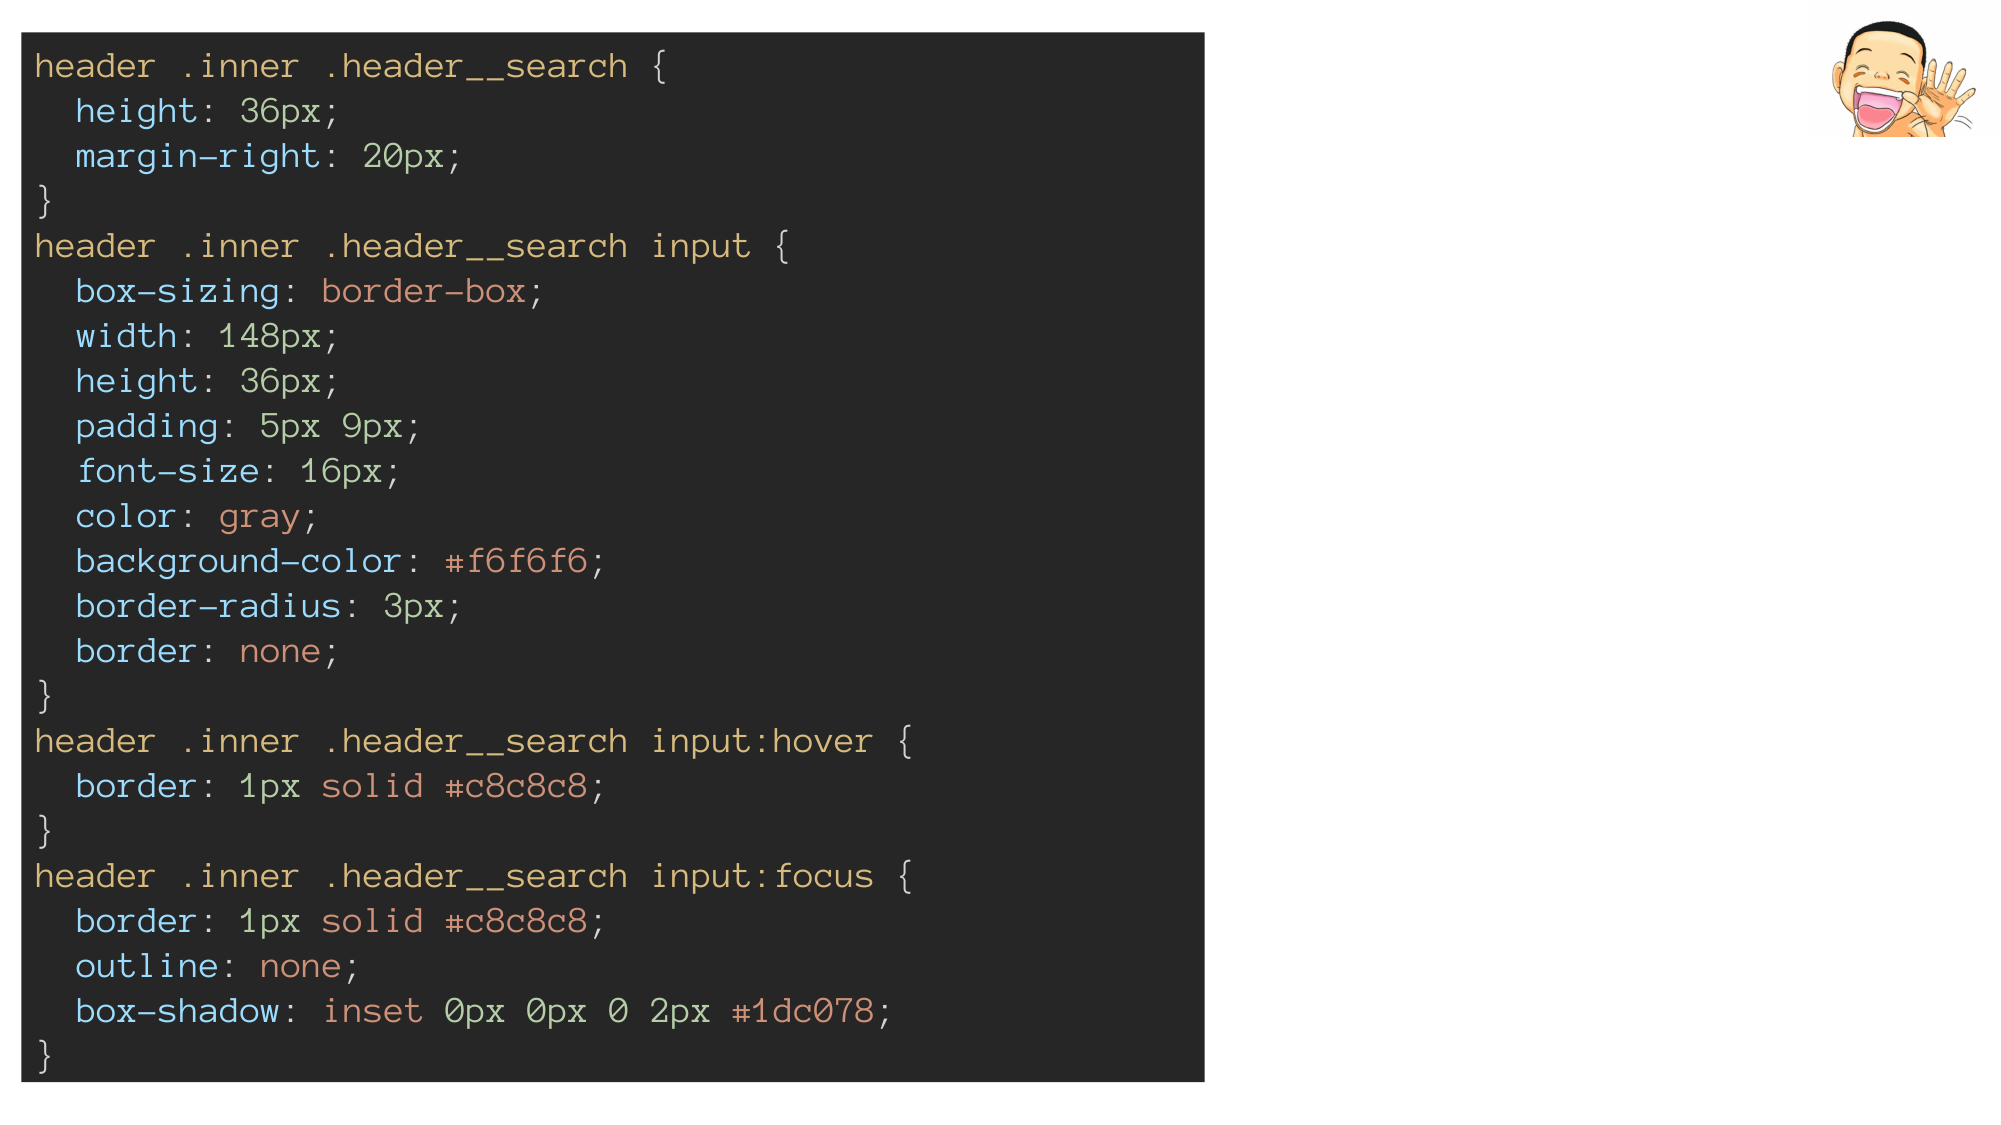

header .inner .header__search {
  height: 36px;
  margin-right: 20px;
}
header .inner .header__search input {
  box-sizing: border-box;
  width: 148px;
  height: 36px;
  padding: 5px 9px;
  font-size: 16px;
  color: gray;
  background-color: #f6f6f6;
  border-radius: 3px;
  border: none;
}
header .inner .header__search input:hover {
  border: 1px solid #c8c8c8;
}
header .inner .header__search input:focus {
  border: 1px solid #c8c8c8;
  outline: none;
  box-shadow: inset 0px 0px 0 2px #1dc078;
}